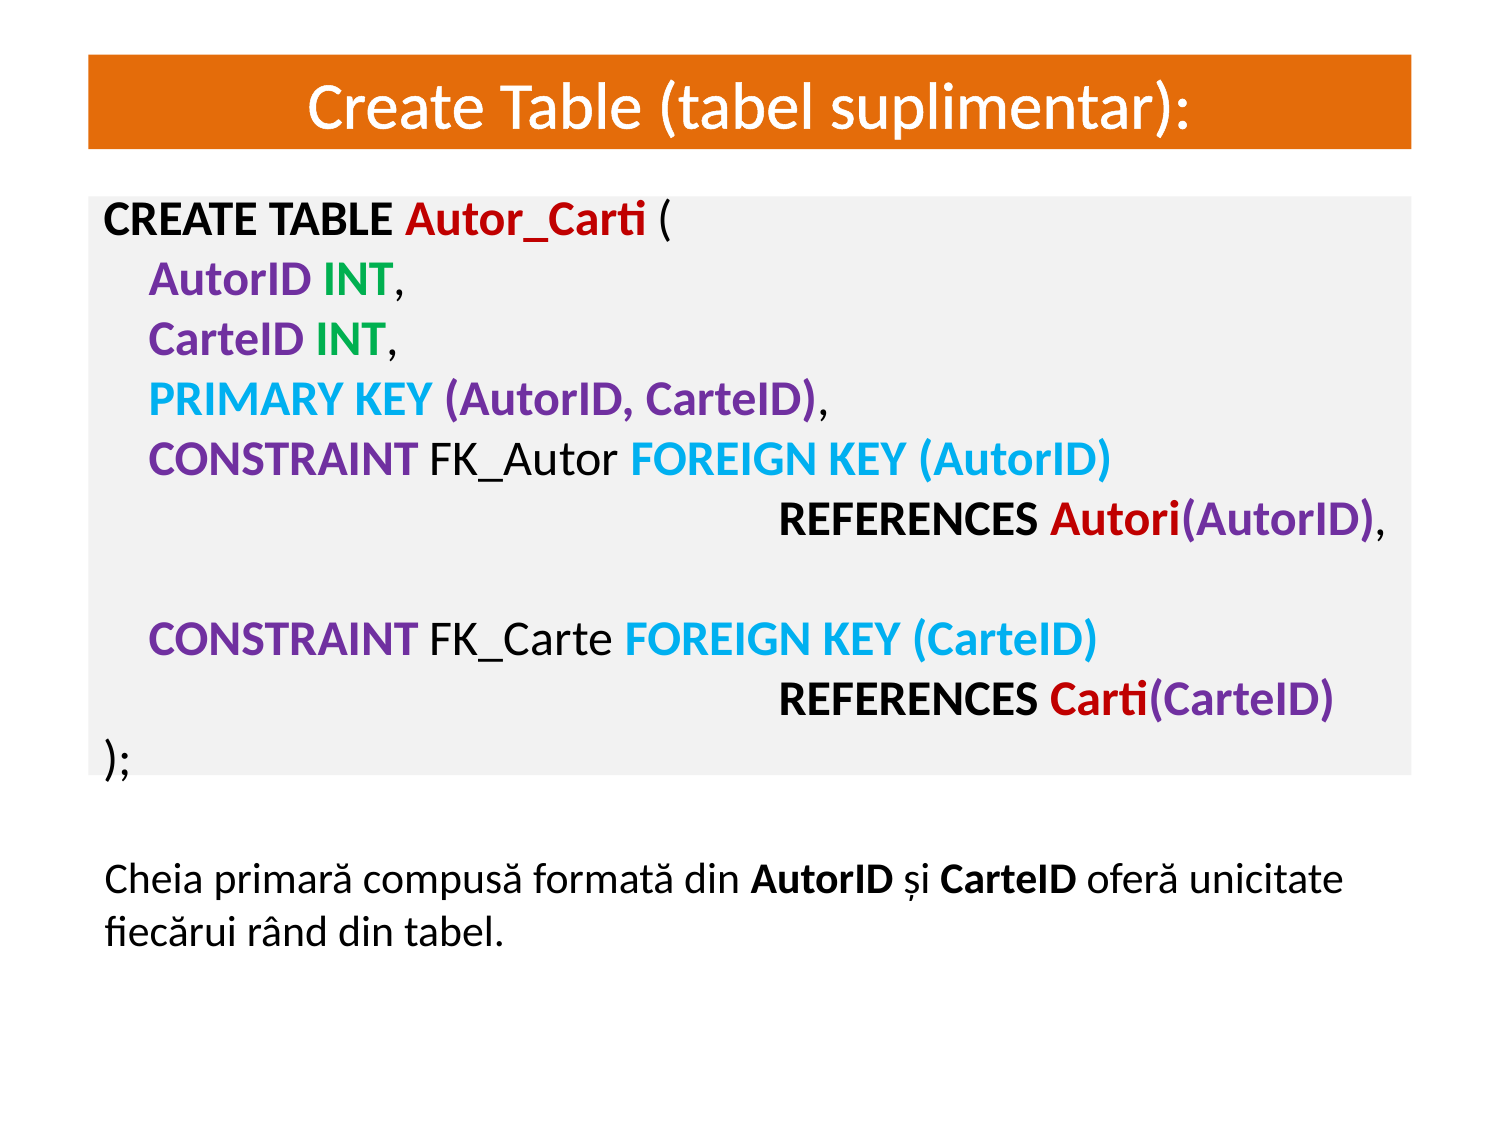

Create Table (tabel suplimentar):
# JS = interactivitate dinamică
CREATE TABLE Autor_Carti (
    AutorID INT,
    CarteID INT,
    PRIMARY KEY (AutorID, CarteID),
    CONSTRAINT FK_Autor FOREIGN KEY (AutorID)
                                                            REFERENCES Autori(AutorID),
    CONSTRAINT FK_Carte FOREIGN KEY (CarteID)
                                                            REFERENCES Carti(CarteID)
);
Cheia primară compusă formată din AutorID și CarteID oferă unicitate fiecărui rând din tabel.